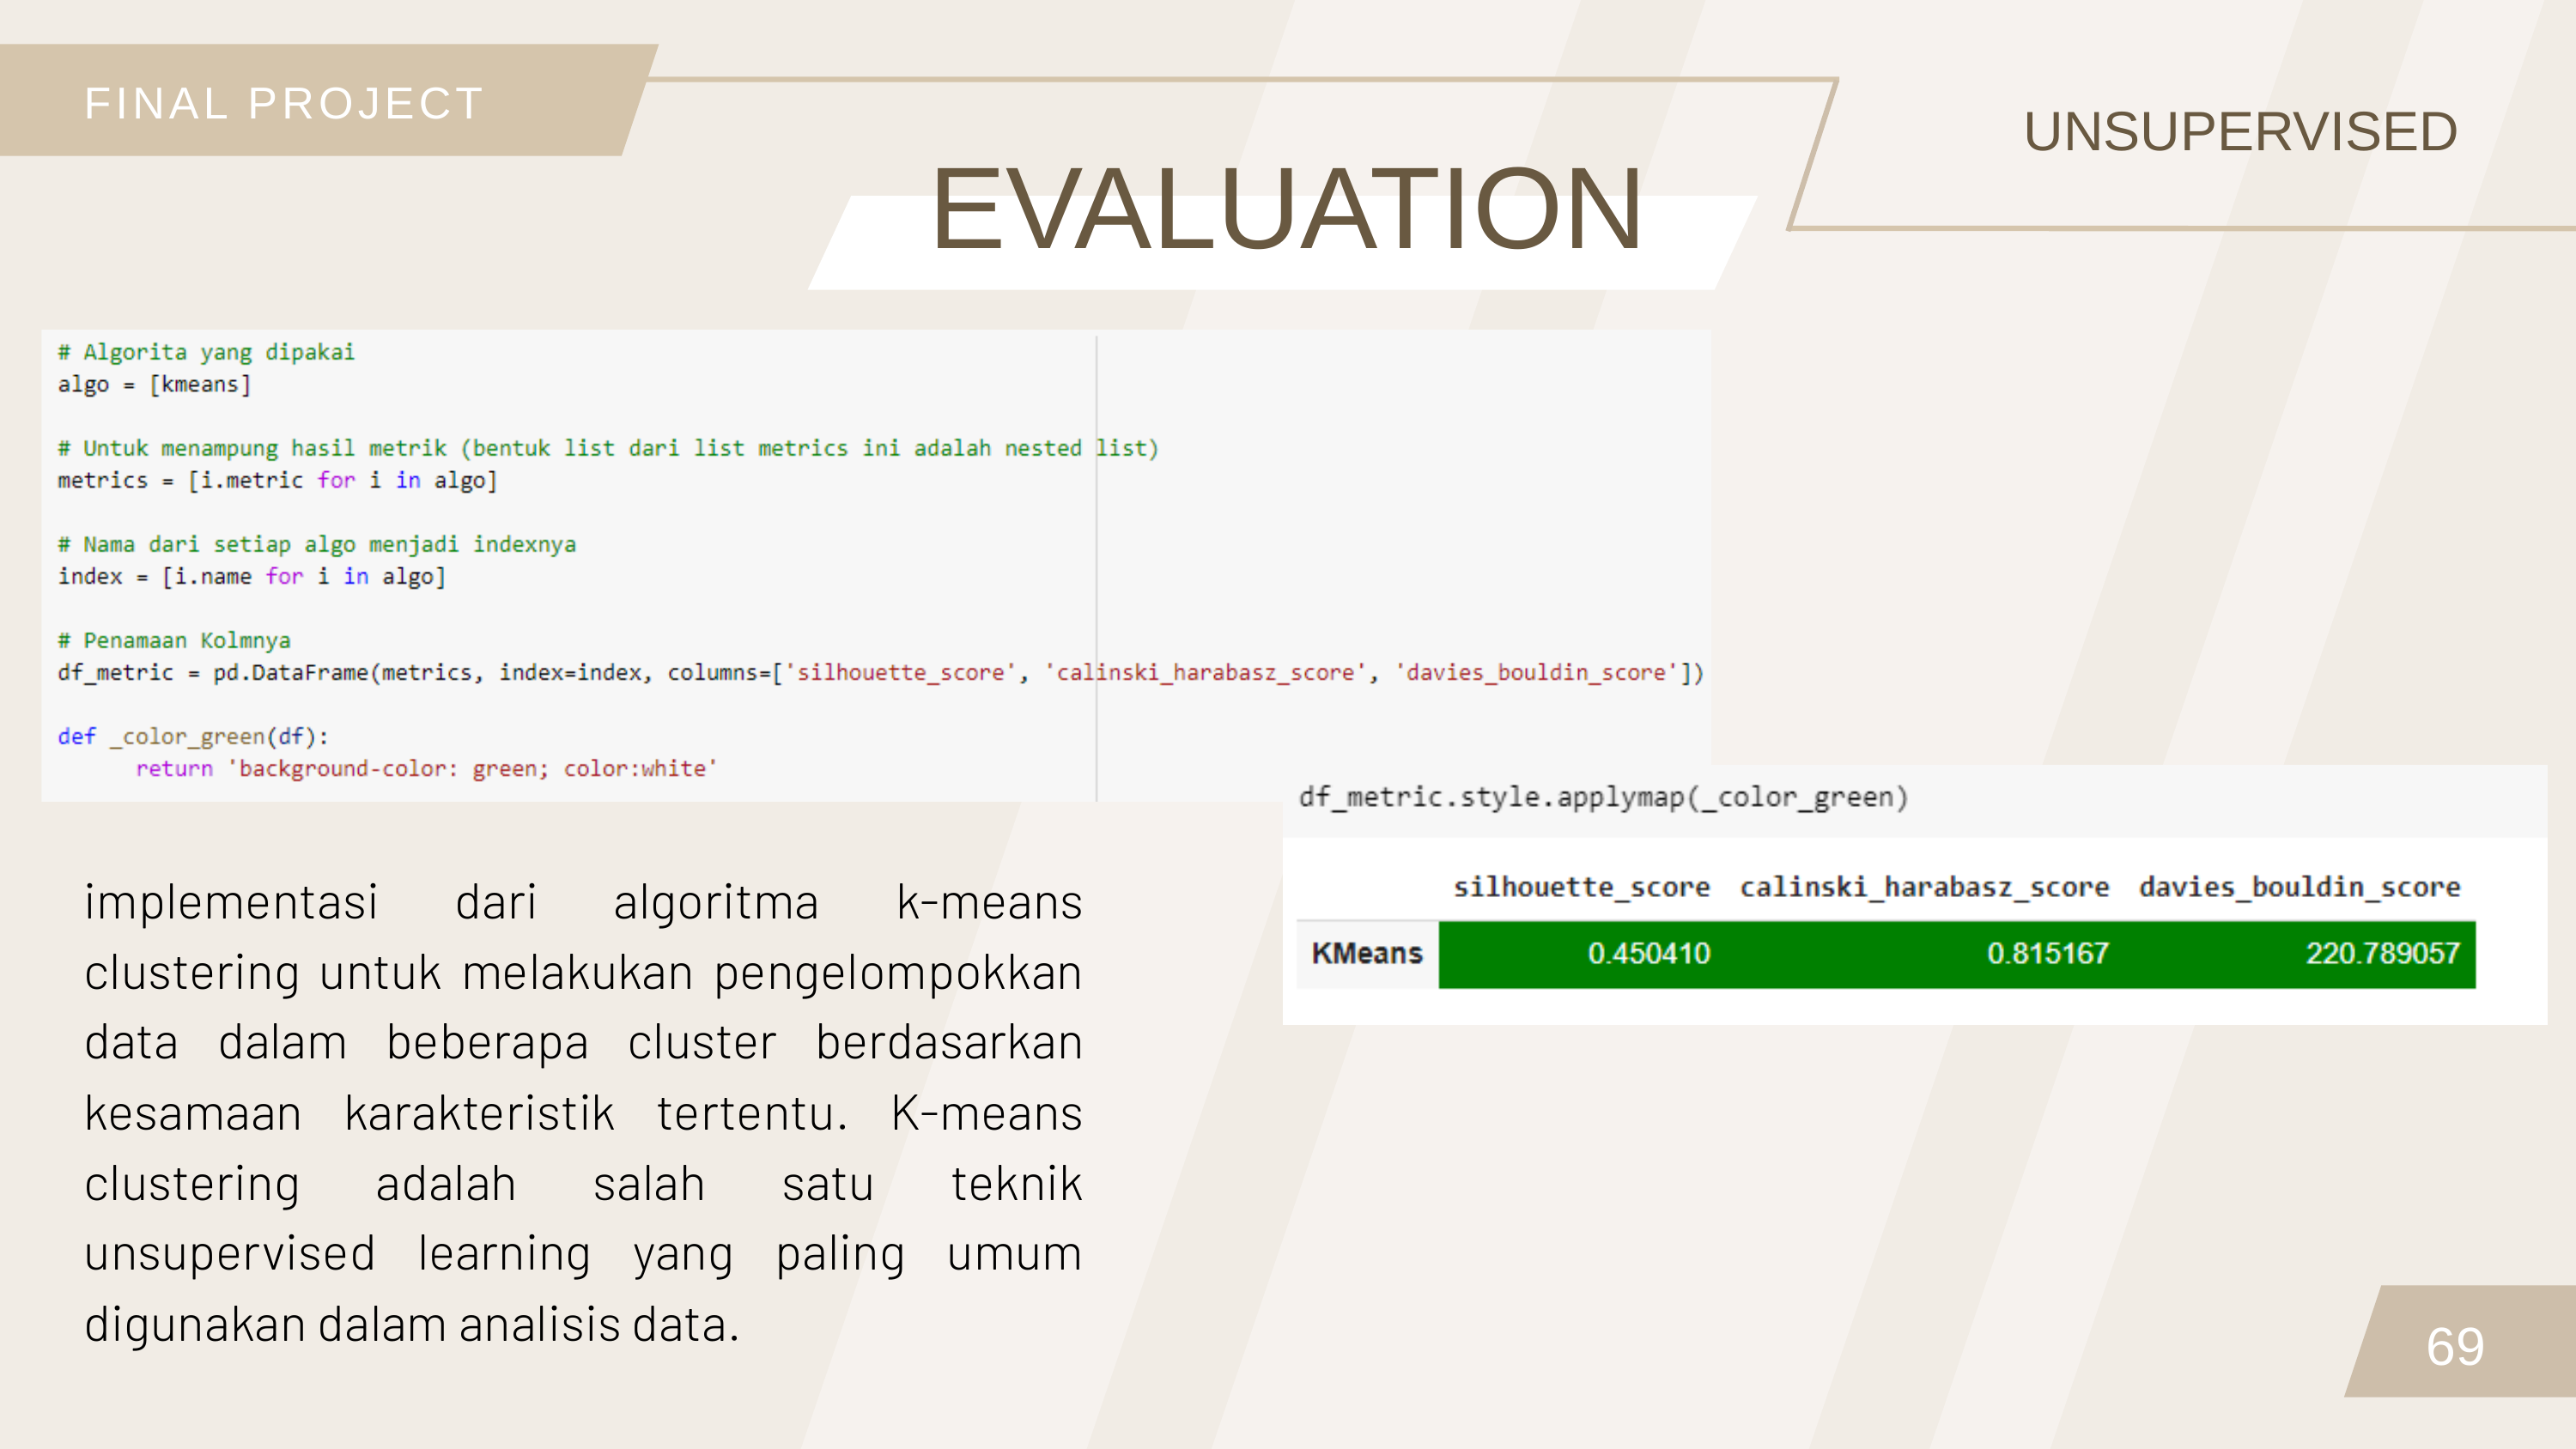

FINAL PROJECT

UNSUPERVISED
EVALUATION

implementasi dari algoritma k-means clustering untuk melakukan pengelompokkan data dalam beberapa cluster berdasarkan kesamaan karakteristik tertentu. K-means clustering adalah salah satu teknik unsupervised learning yang paling umum digunakan dalam analisis data.

69